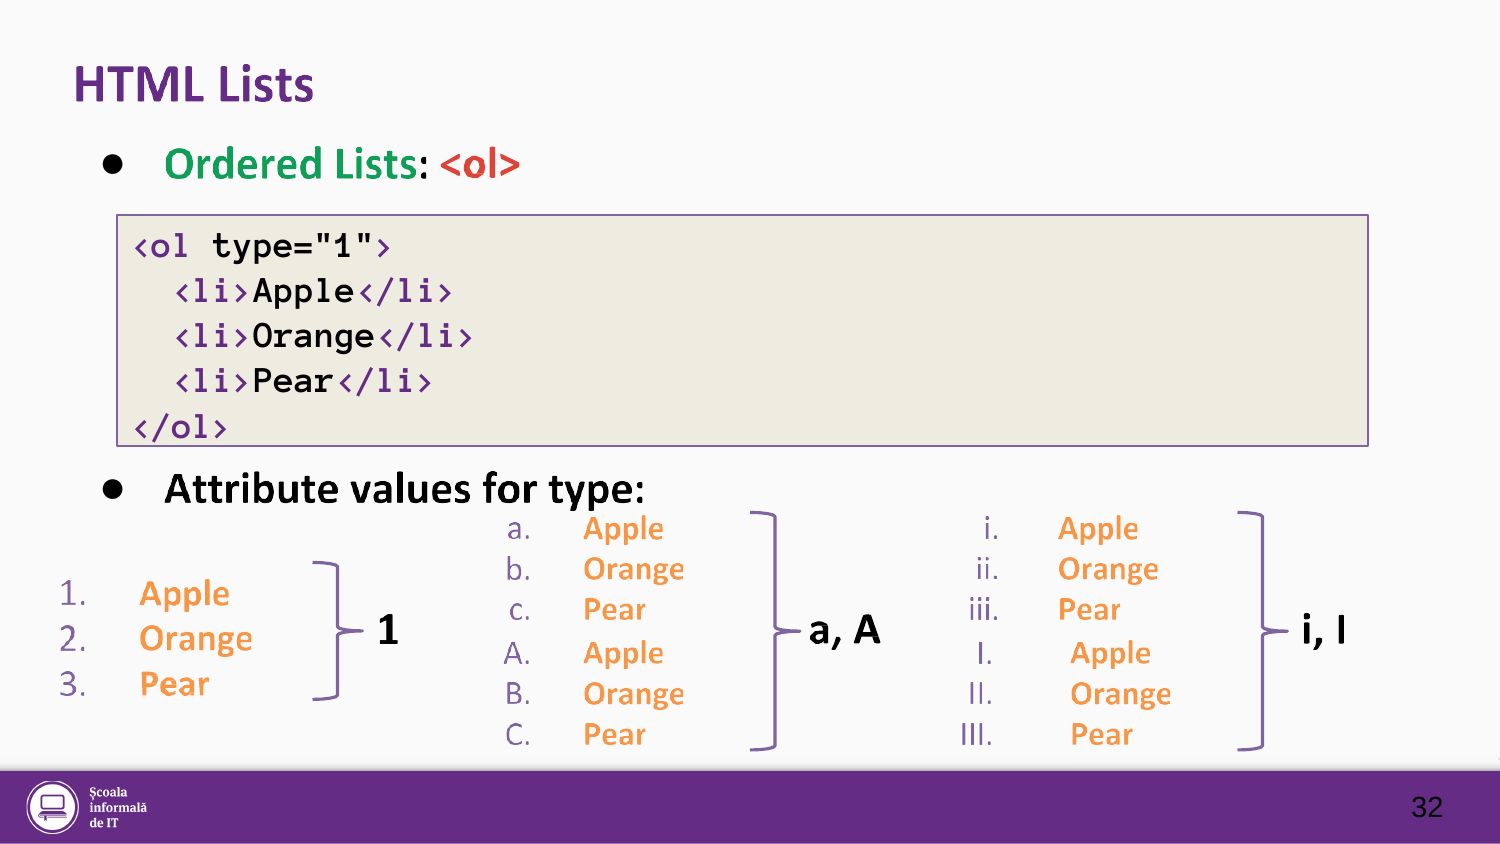

●

<ol type="1">
<li>Apple</li>
<li>Orange</li>
<li>Pear</li>
</ol>
●

32